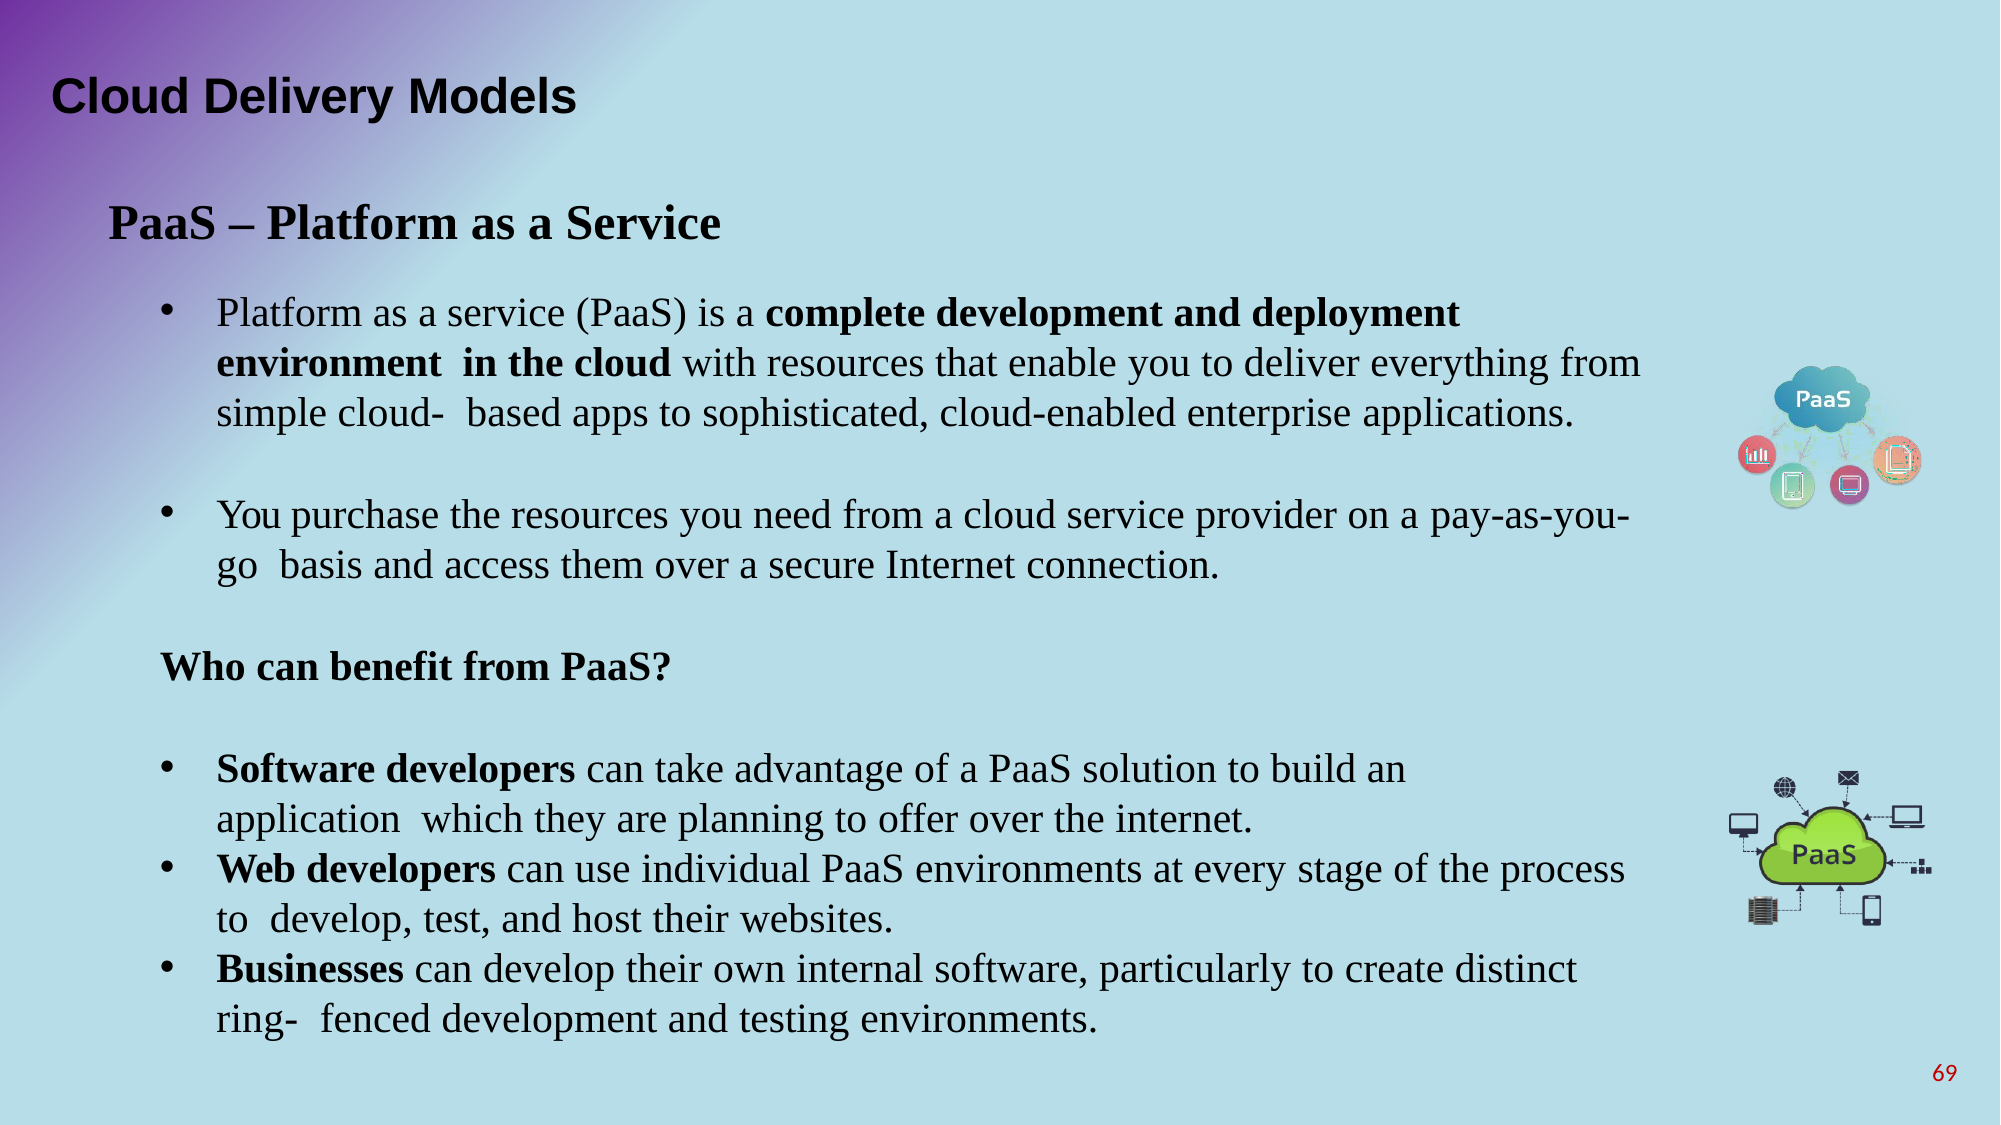

# Cloud Delivery Models
PaaS – Platform as a Service
Platform as a service (PaaS) is a complete development and deployment environment  in the cloud with resources that enable you to deliver everything from simple cloud-  based apps to sophisticated, cloud-enabled enterprise applications.

You purchase the resources you need from a cloud service provider on a pay-as-you-go  basis and access them over a secure Internet connection.

Who can benefit from PaaS?

Software developers can take advantage of a PaaS solution to build an application  which they are planning to offer over the internet.
Web developers can use individual PaaS environments at every stage of the process to  develop, test, and host their websites.
Businesses can develop their own internal software, particularly to create distinct ring-  fenced development and testing environments.

69